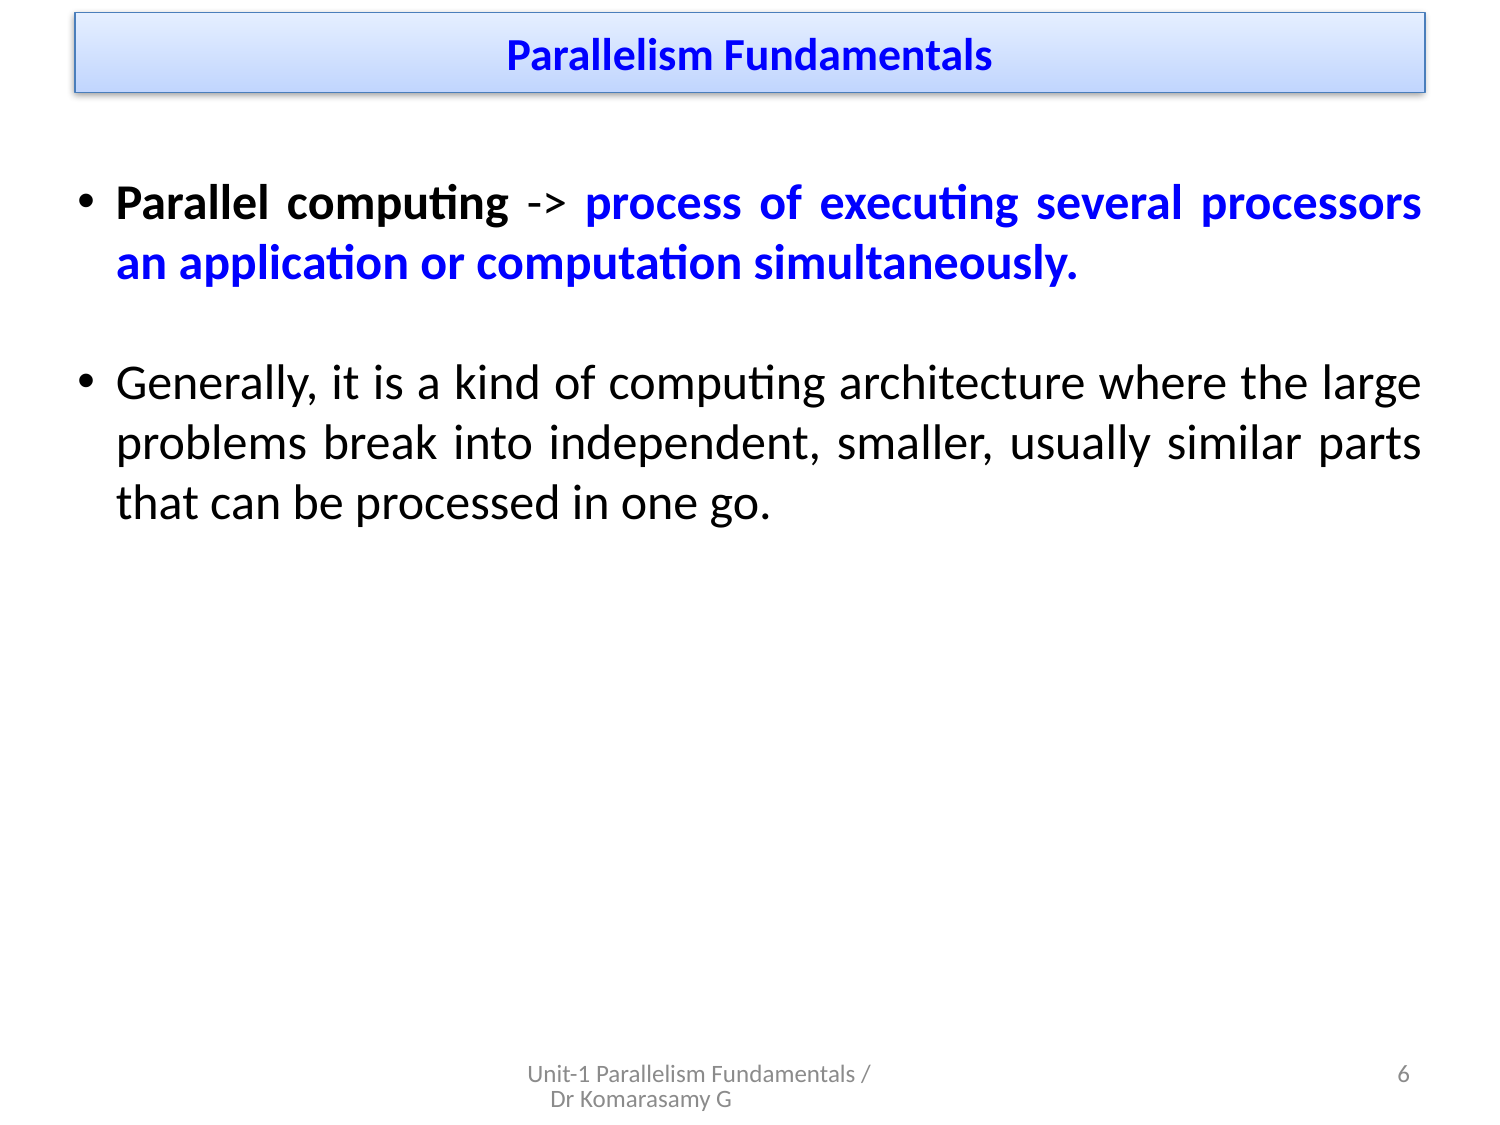

# Parallelism Fundamentals
Parallel computing -> process of executing several processors an application or computation simultaneously.

Generally, it is a kind of computing architecture where the large problems break into independent, smaller, usually similar parts that can be processed in one go.
Unit-1 Parallelism Fundamentals /                     Dr Komarasamy G
6